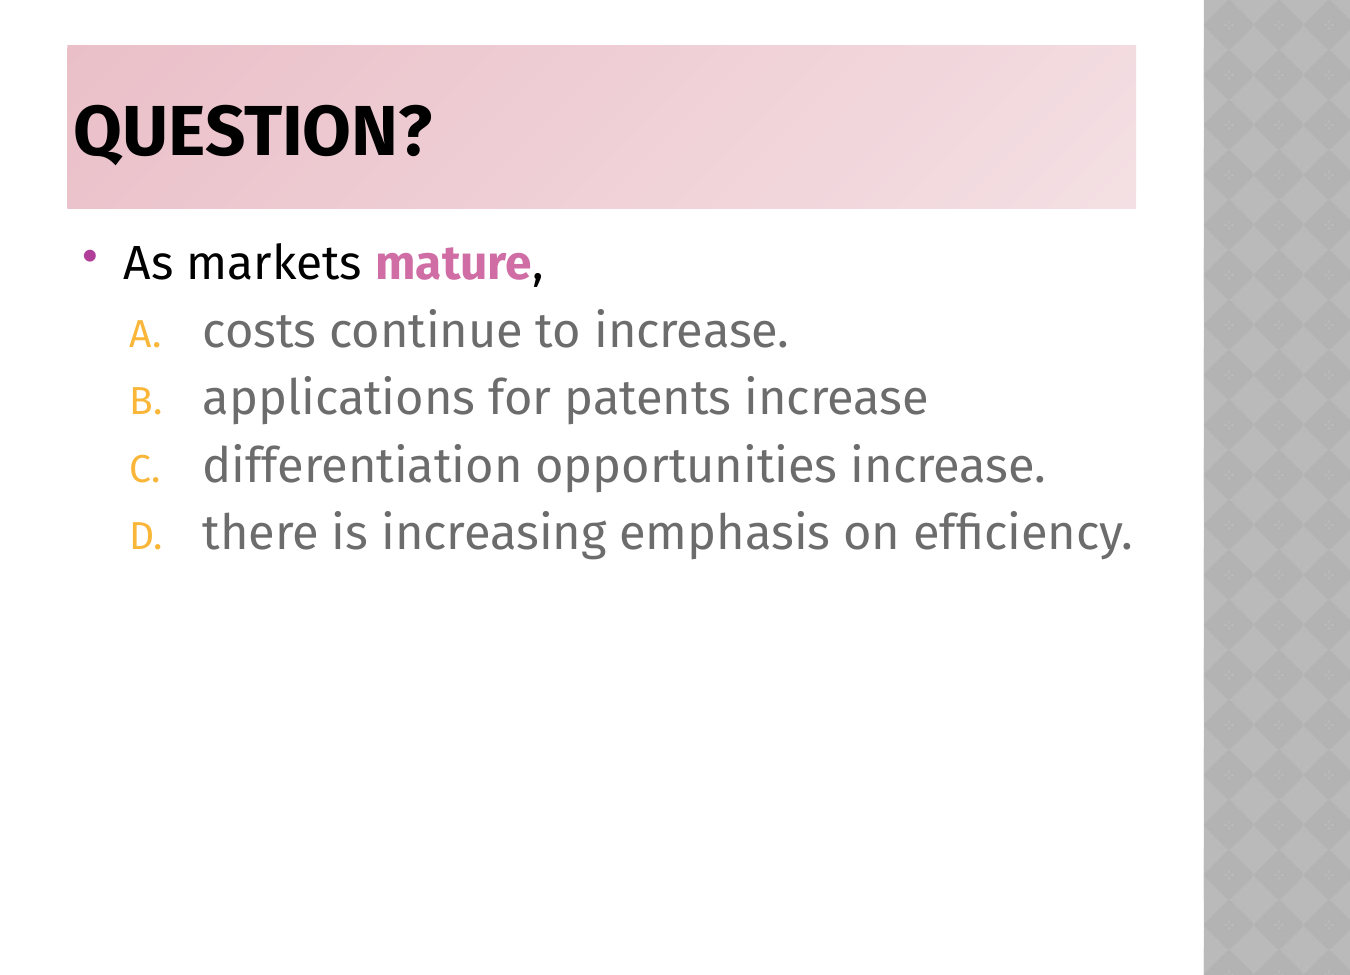

# Question?
As markets mature,
costs continue to increase.
applications for patents increase
differentiation opportunities increase.
there is increasing emphasis on efficiency.
5-47